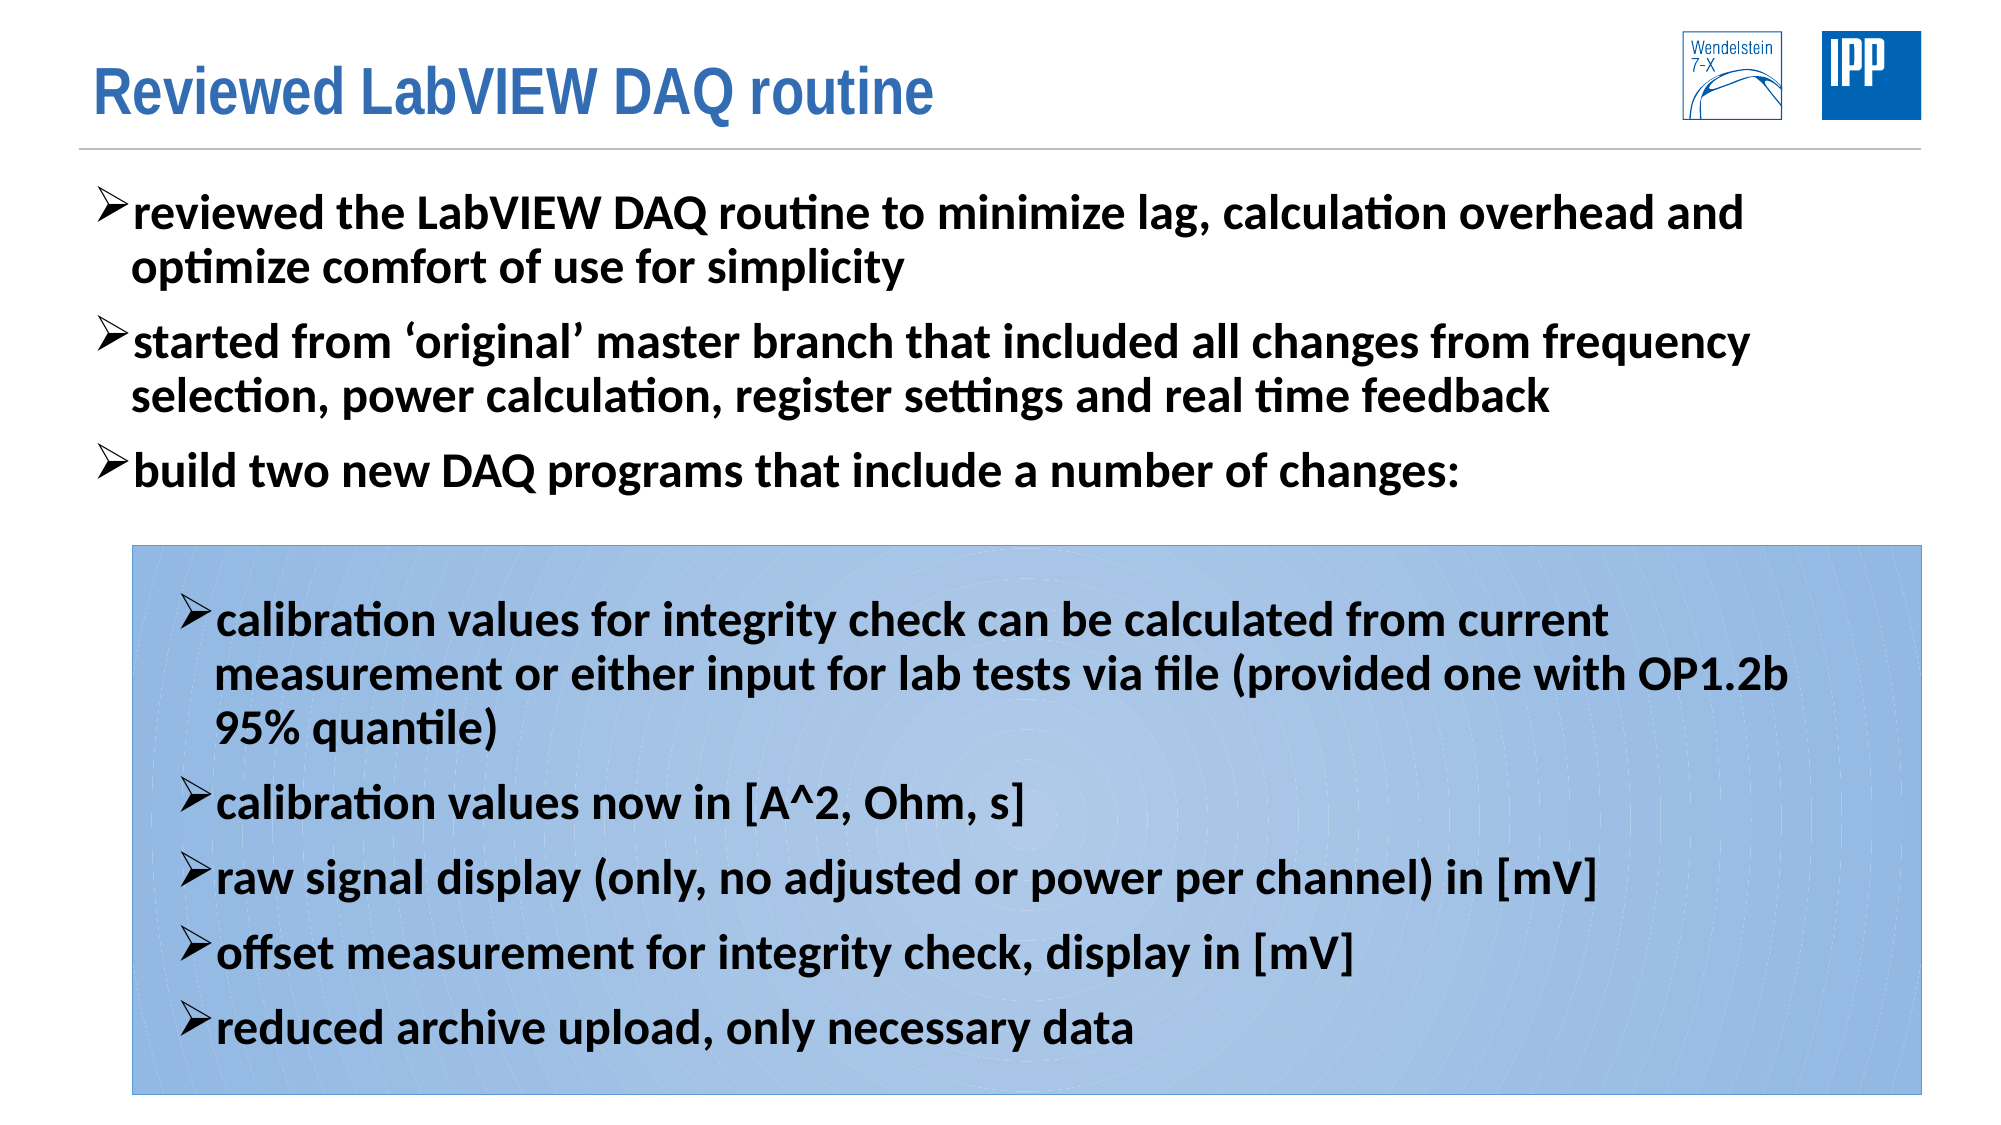

# Reviewed LabVIEW DAQ routine
reviewed the LabVIEW DAQ routine to minimize lag, calculation overhead and optimize comfort of use for simplicity
started from ‘original’ master branch that included all changes from frequency selection, power calculation, register settings and real time feedback
build two new DAQ programs that include a number of changes:

calibration values for integrity check can be calculated from current measurement or either input for lab tests via file (provided one with OP1.2b 95% quantile)
calibration values now in [A^2, Ohm, s]
raw signal display (only, no adjusted or power per channel) in [mV]
offset measurement for integrity check, display in [mV]
reduced archive upload, only necessary data